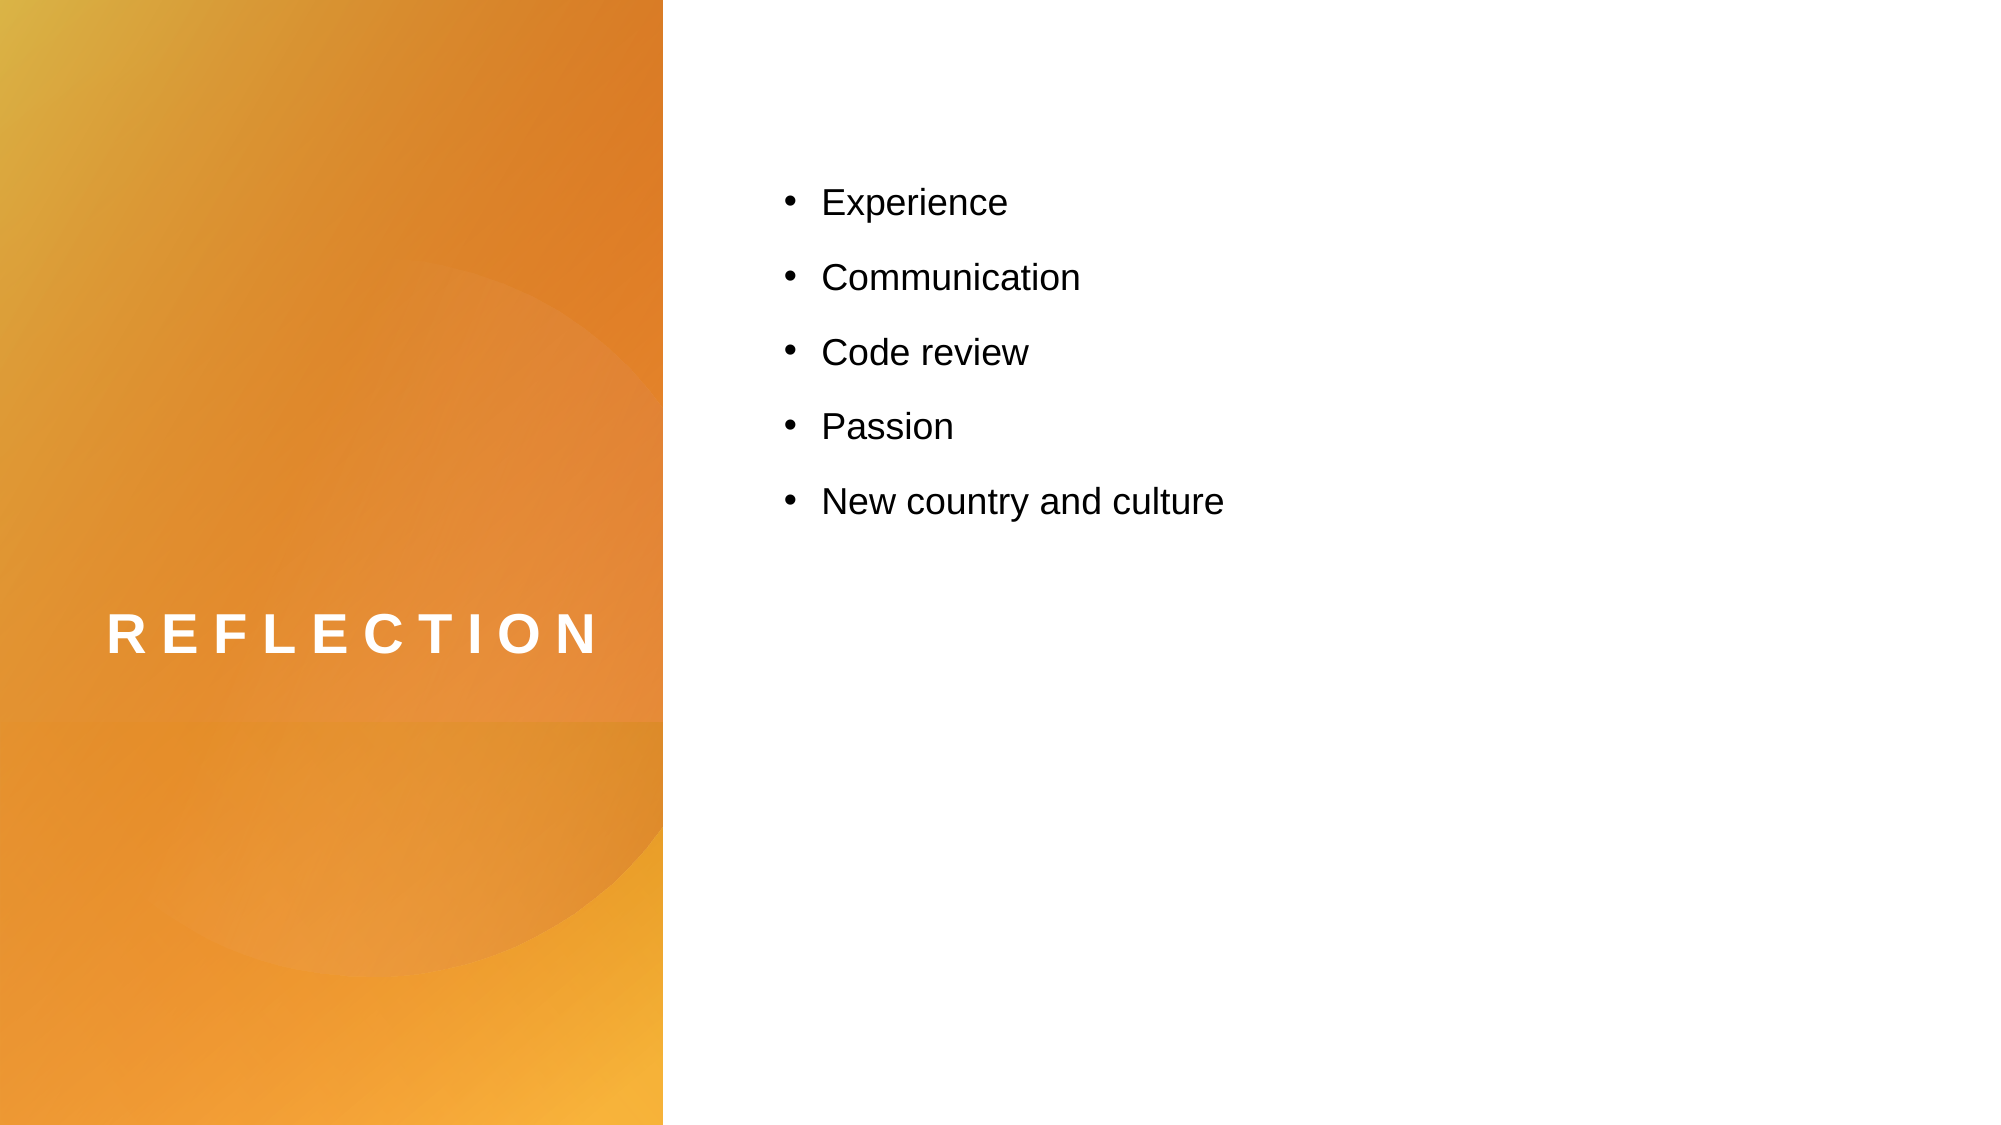

# Reflection
Experience
Communication
Code review
Passion
New country and culture